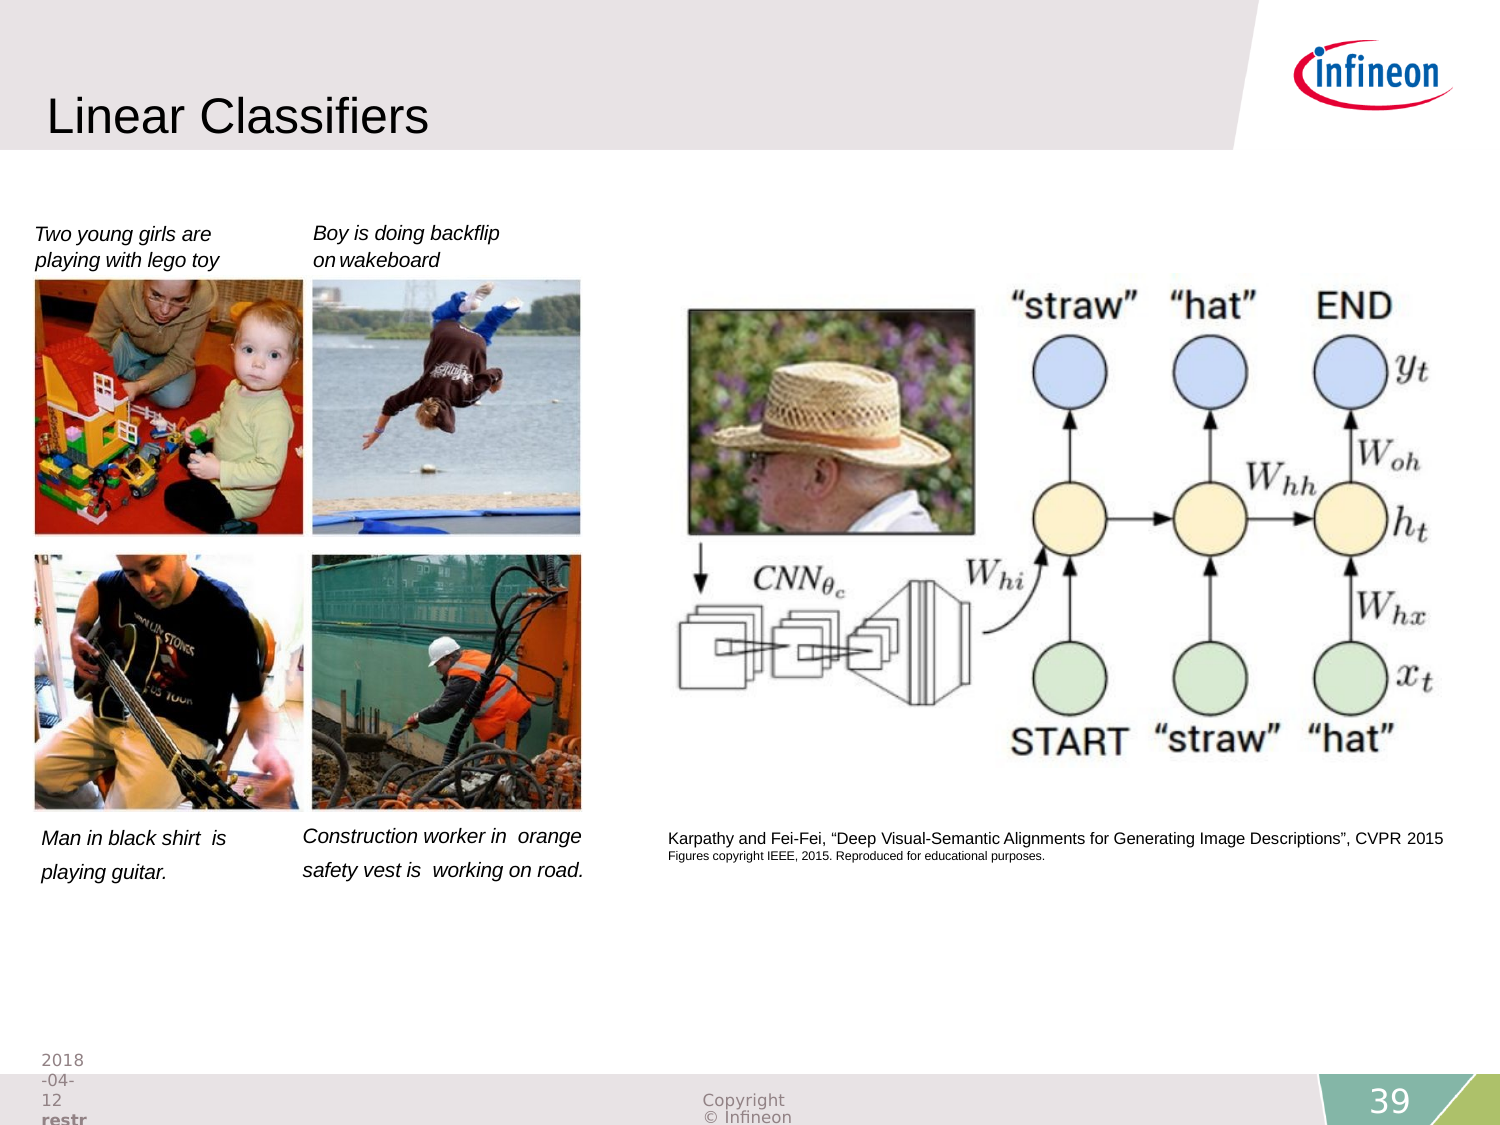

Linear Classifiers
Boy is doing backflip
on wakeboard
Two young girls are
playing with lego toy

Construction worker in  orange safety vest is  working on road.
Man in black shirt  is playing guitar.
Karpathy and Fei-Fei, “Deep Visual-Semantic Alignments for Generating Image Descriptions”, CVPR 2015
Figures copyright IEEE, 2015. Reproduced for educational purposes.
Lecture 2 -
2018-04-12   restricted
Copyright © Infineon Technologies AG 2018. All rights reserved.
39